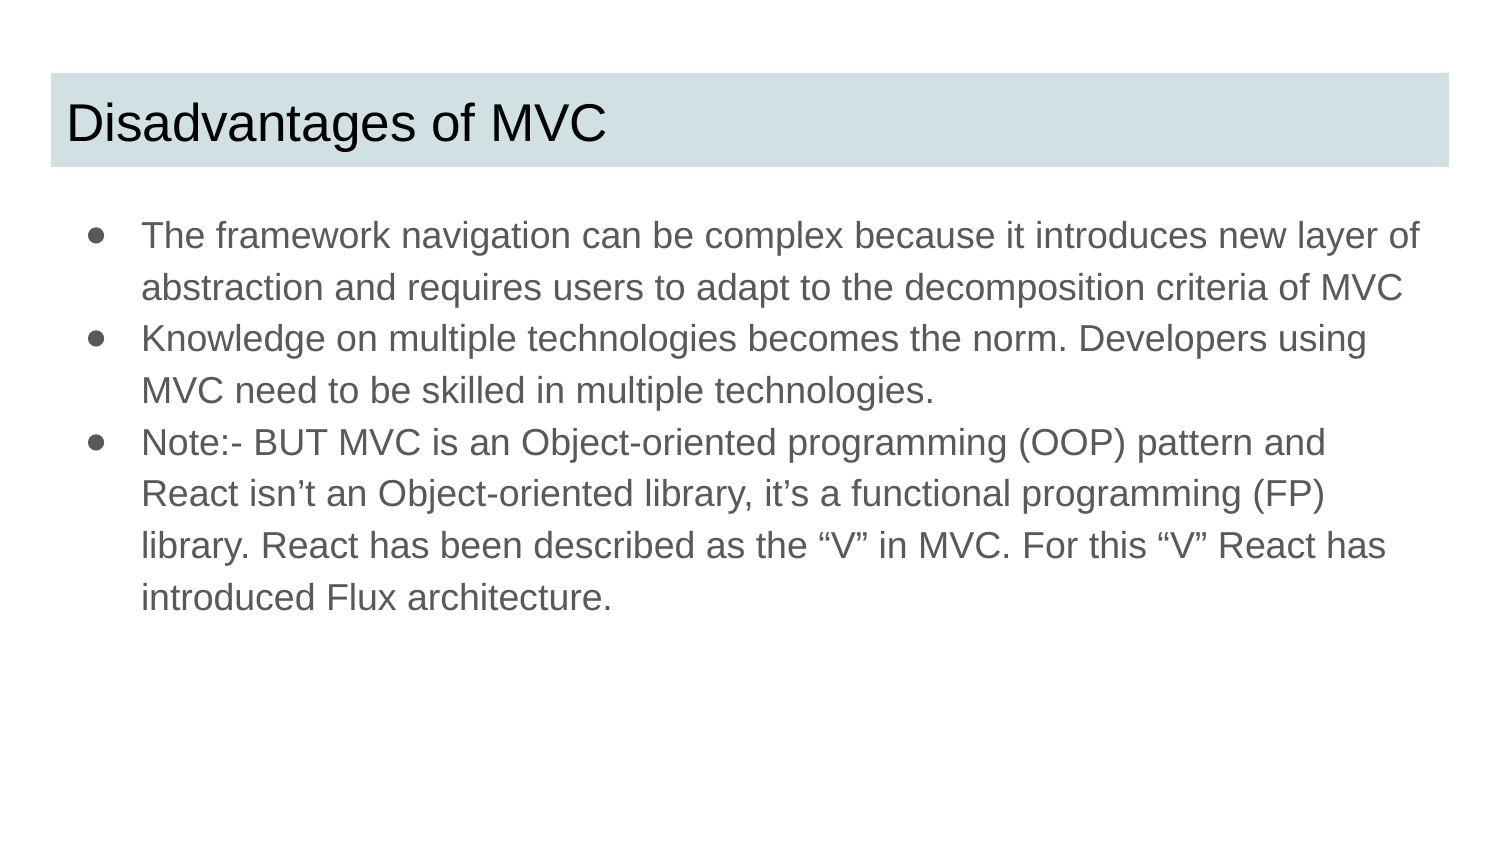

# Disadvantages of MVC
The framework navigation can be complex because it introduces new layer of abstraction and requires users to adapt to the decomposition criteria of MVC
Knowledge on multiple technologies becomes the norm. Developers using MVC need to be skilled in multiple technologies.
Note:- BUT MVC is an Object-oriented programming (OOP) pattern and React isn’t an Object-oriented library, it’s a functional programming (FP) library. React has been described as the “V” in MVC. For this “V” React has introduced Flux architecture.